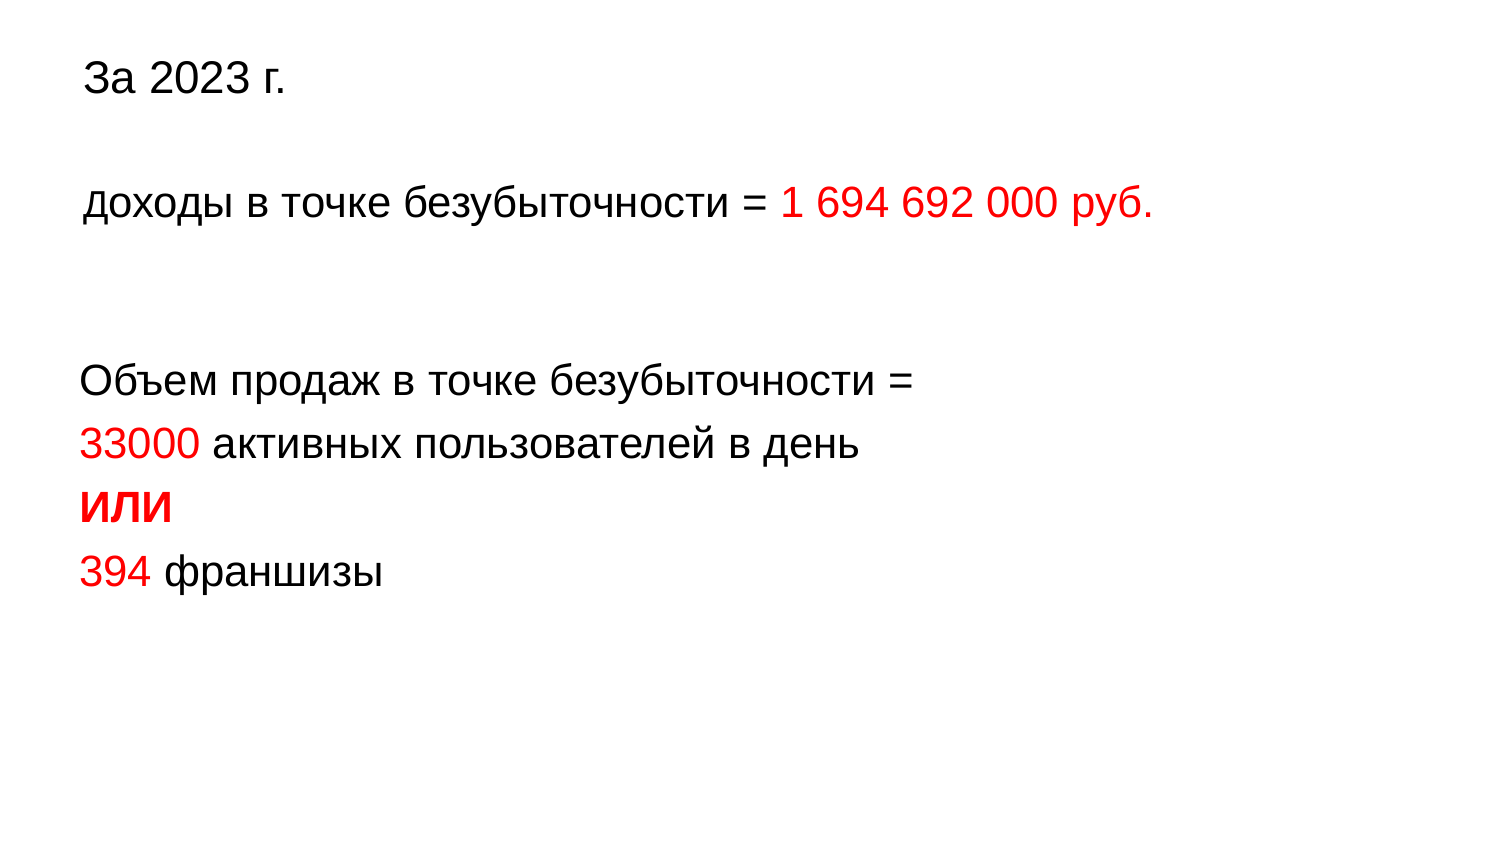

За 2023 г.
Доходы в точке безубыточности = 1 694 692 000 руб.
Объем продаж в точке безубыточности =
33000 активных пользователей в день
ИЛИ
394 франшизы